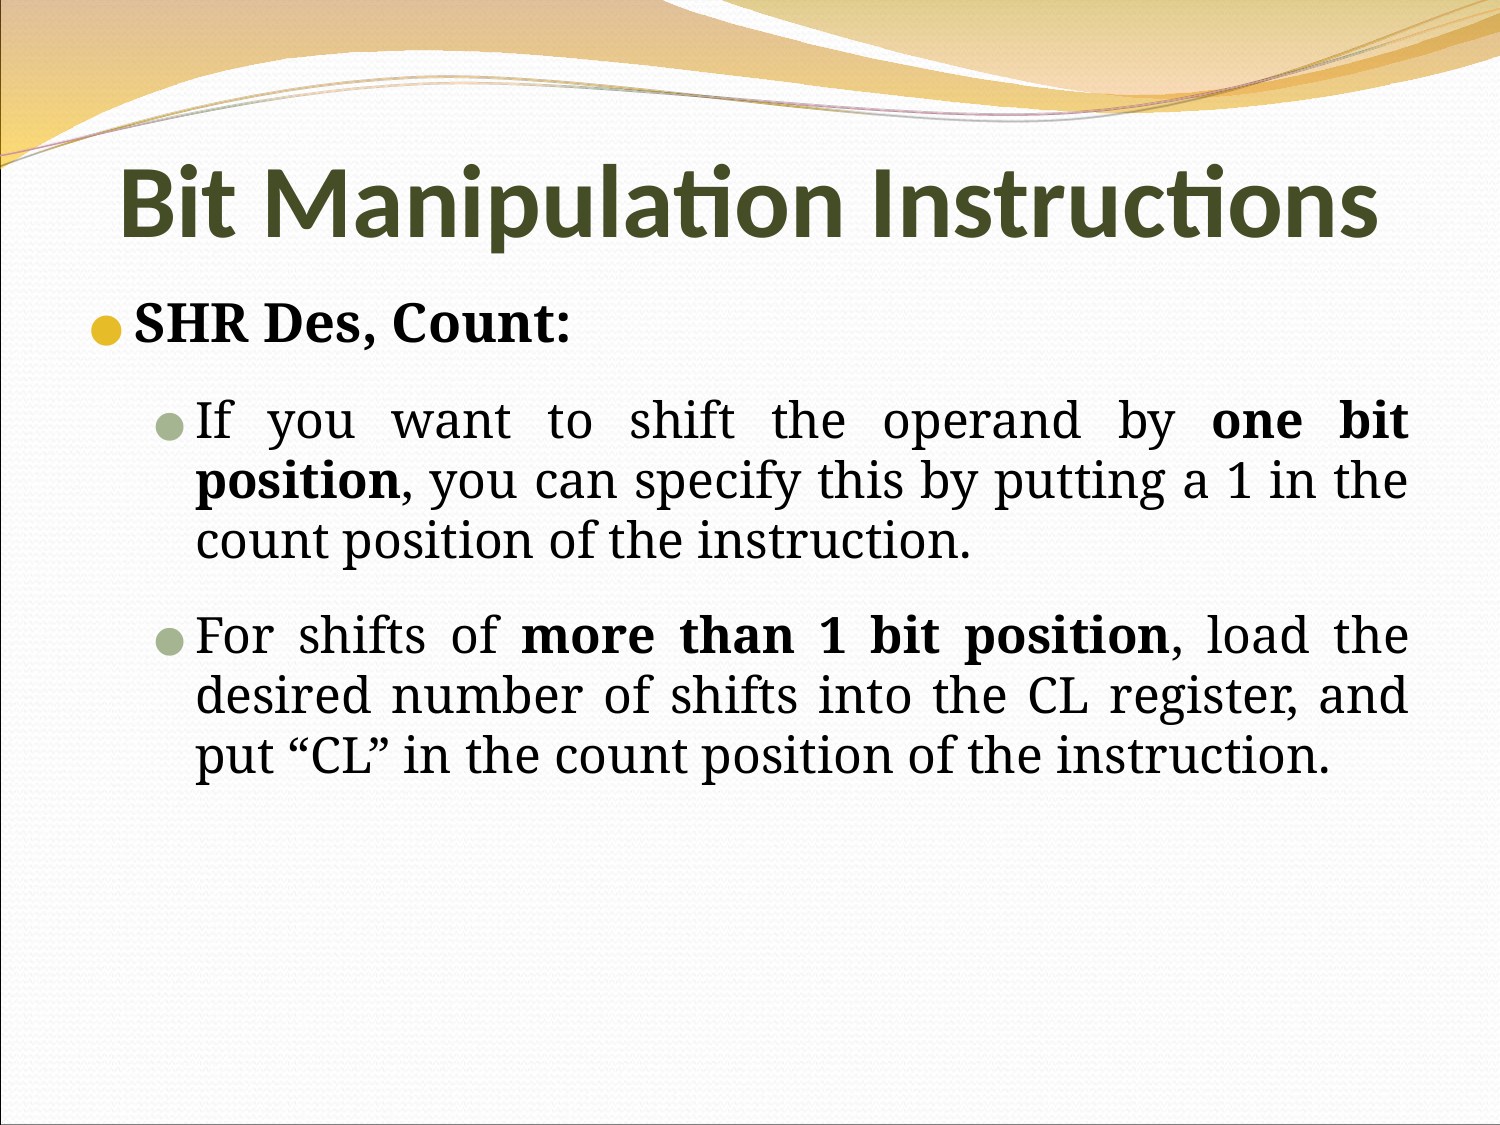

Bit Manipulation Instructions
SHR Des, Count:
If you want to shift the operand by one bit position, you can specify this by putting a 1 in the count position of the instruction.
For shifts of more than 1 bit position, load the desired number of shifts into the CL register, and put “CL” in the count position of the instruction.